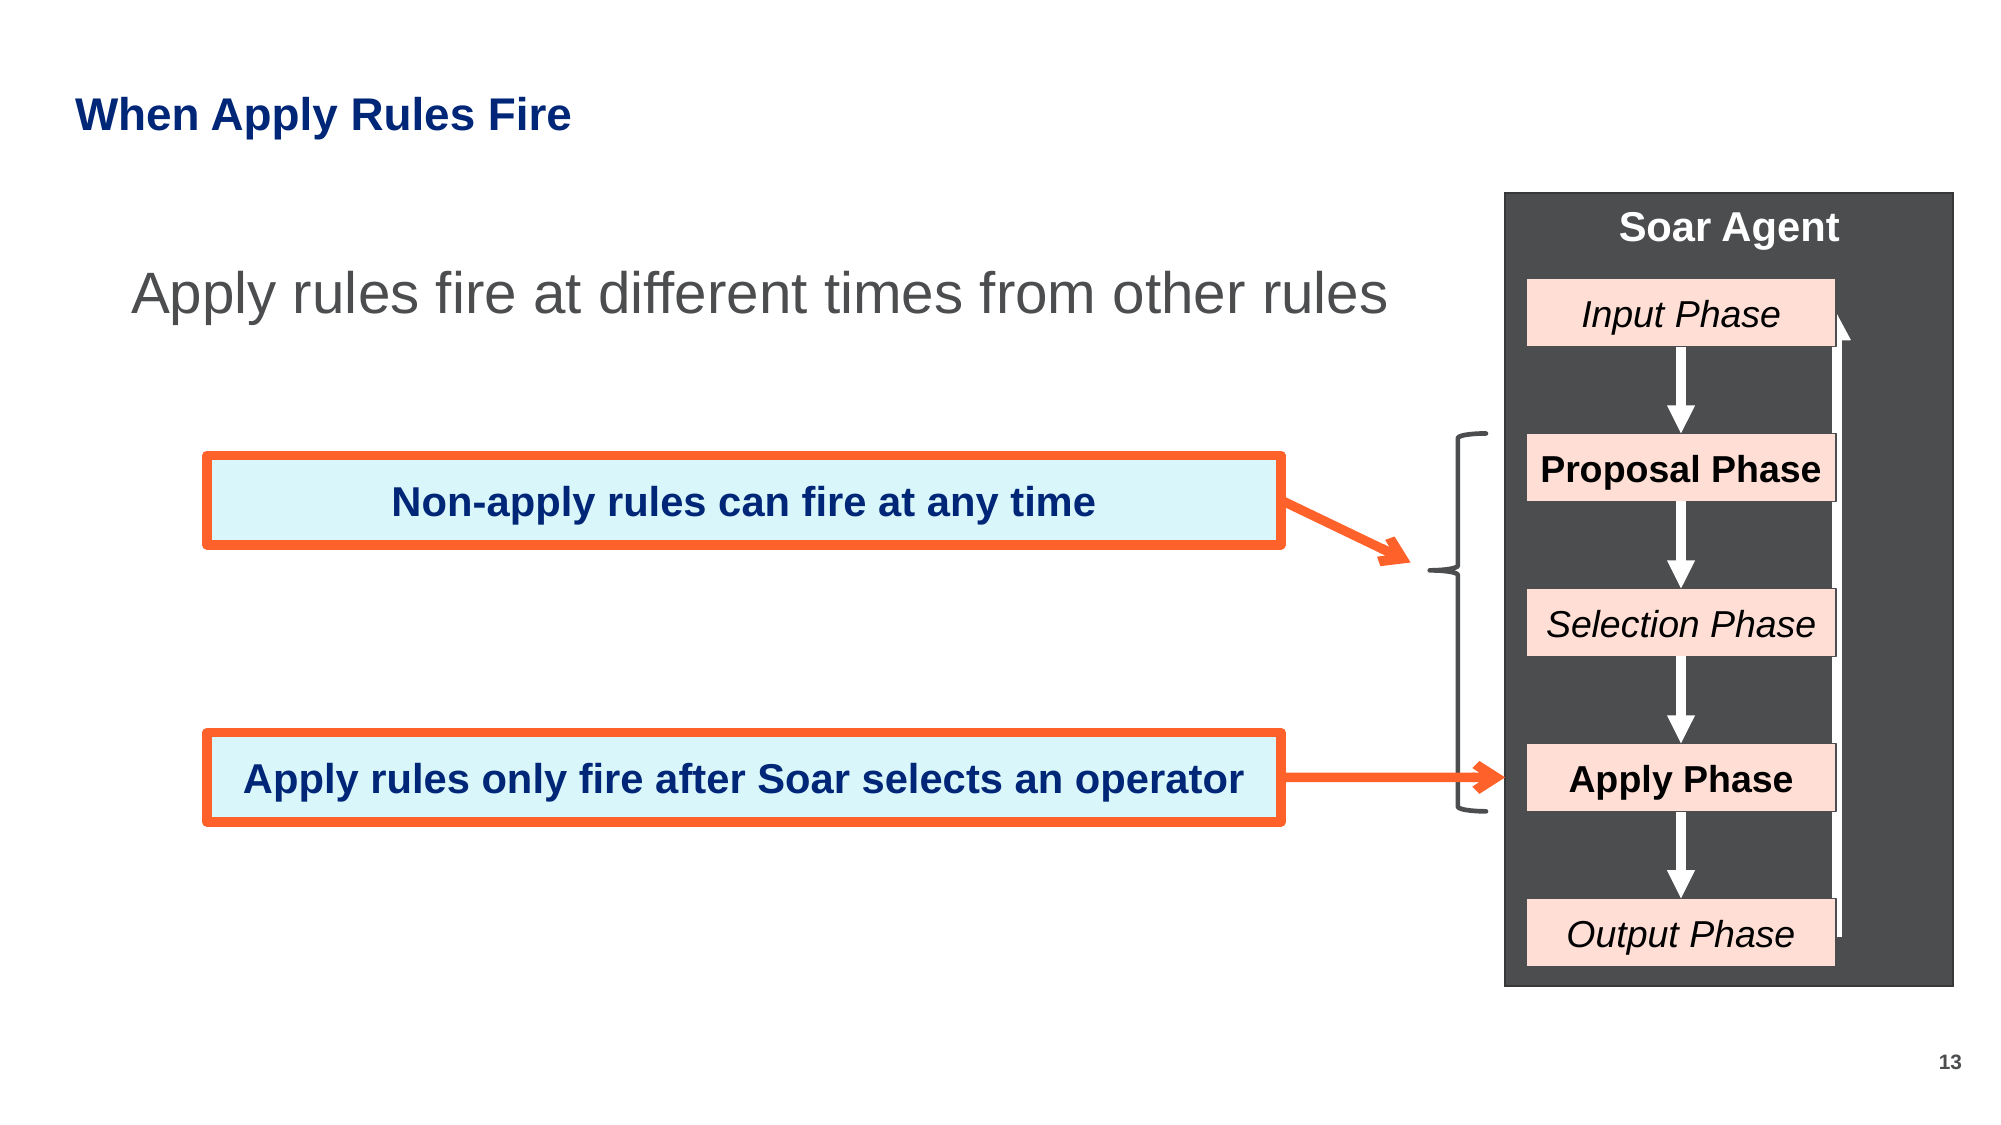

# When Apply Rules Fire
Soar Agent
Input Phase
Proposal Phase
Selection Phase
Apply Phase
Output Phase
Apply rules fire at different times from other rules

Non-apply rules can fire at any time
Apply rules only fire after Soar selects an operator